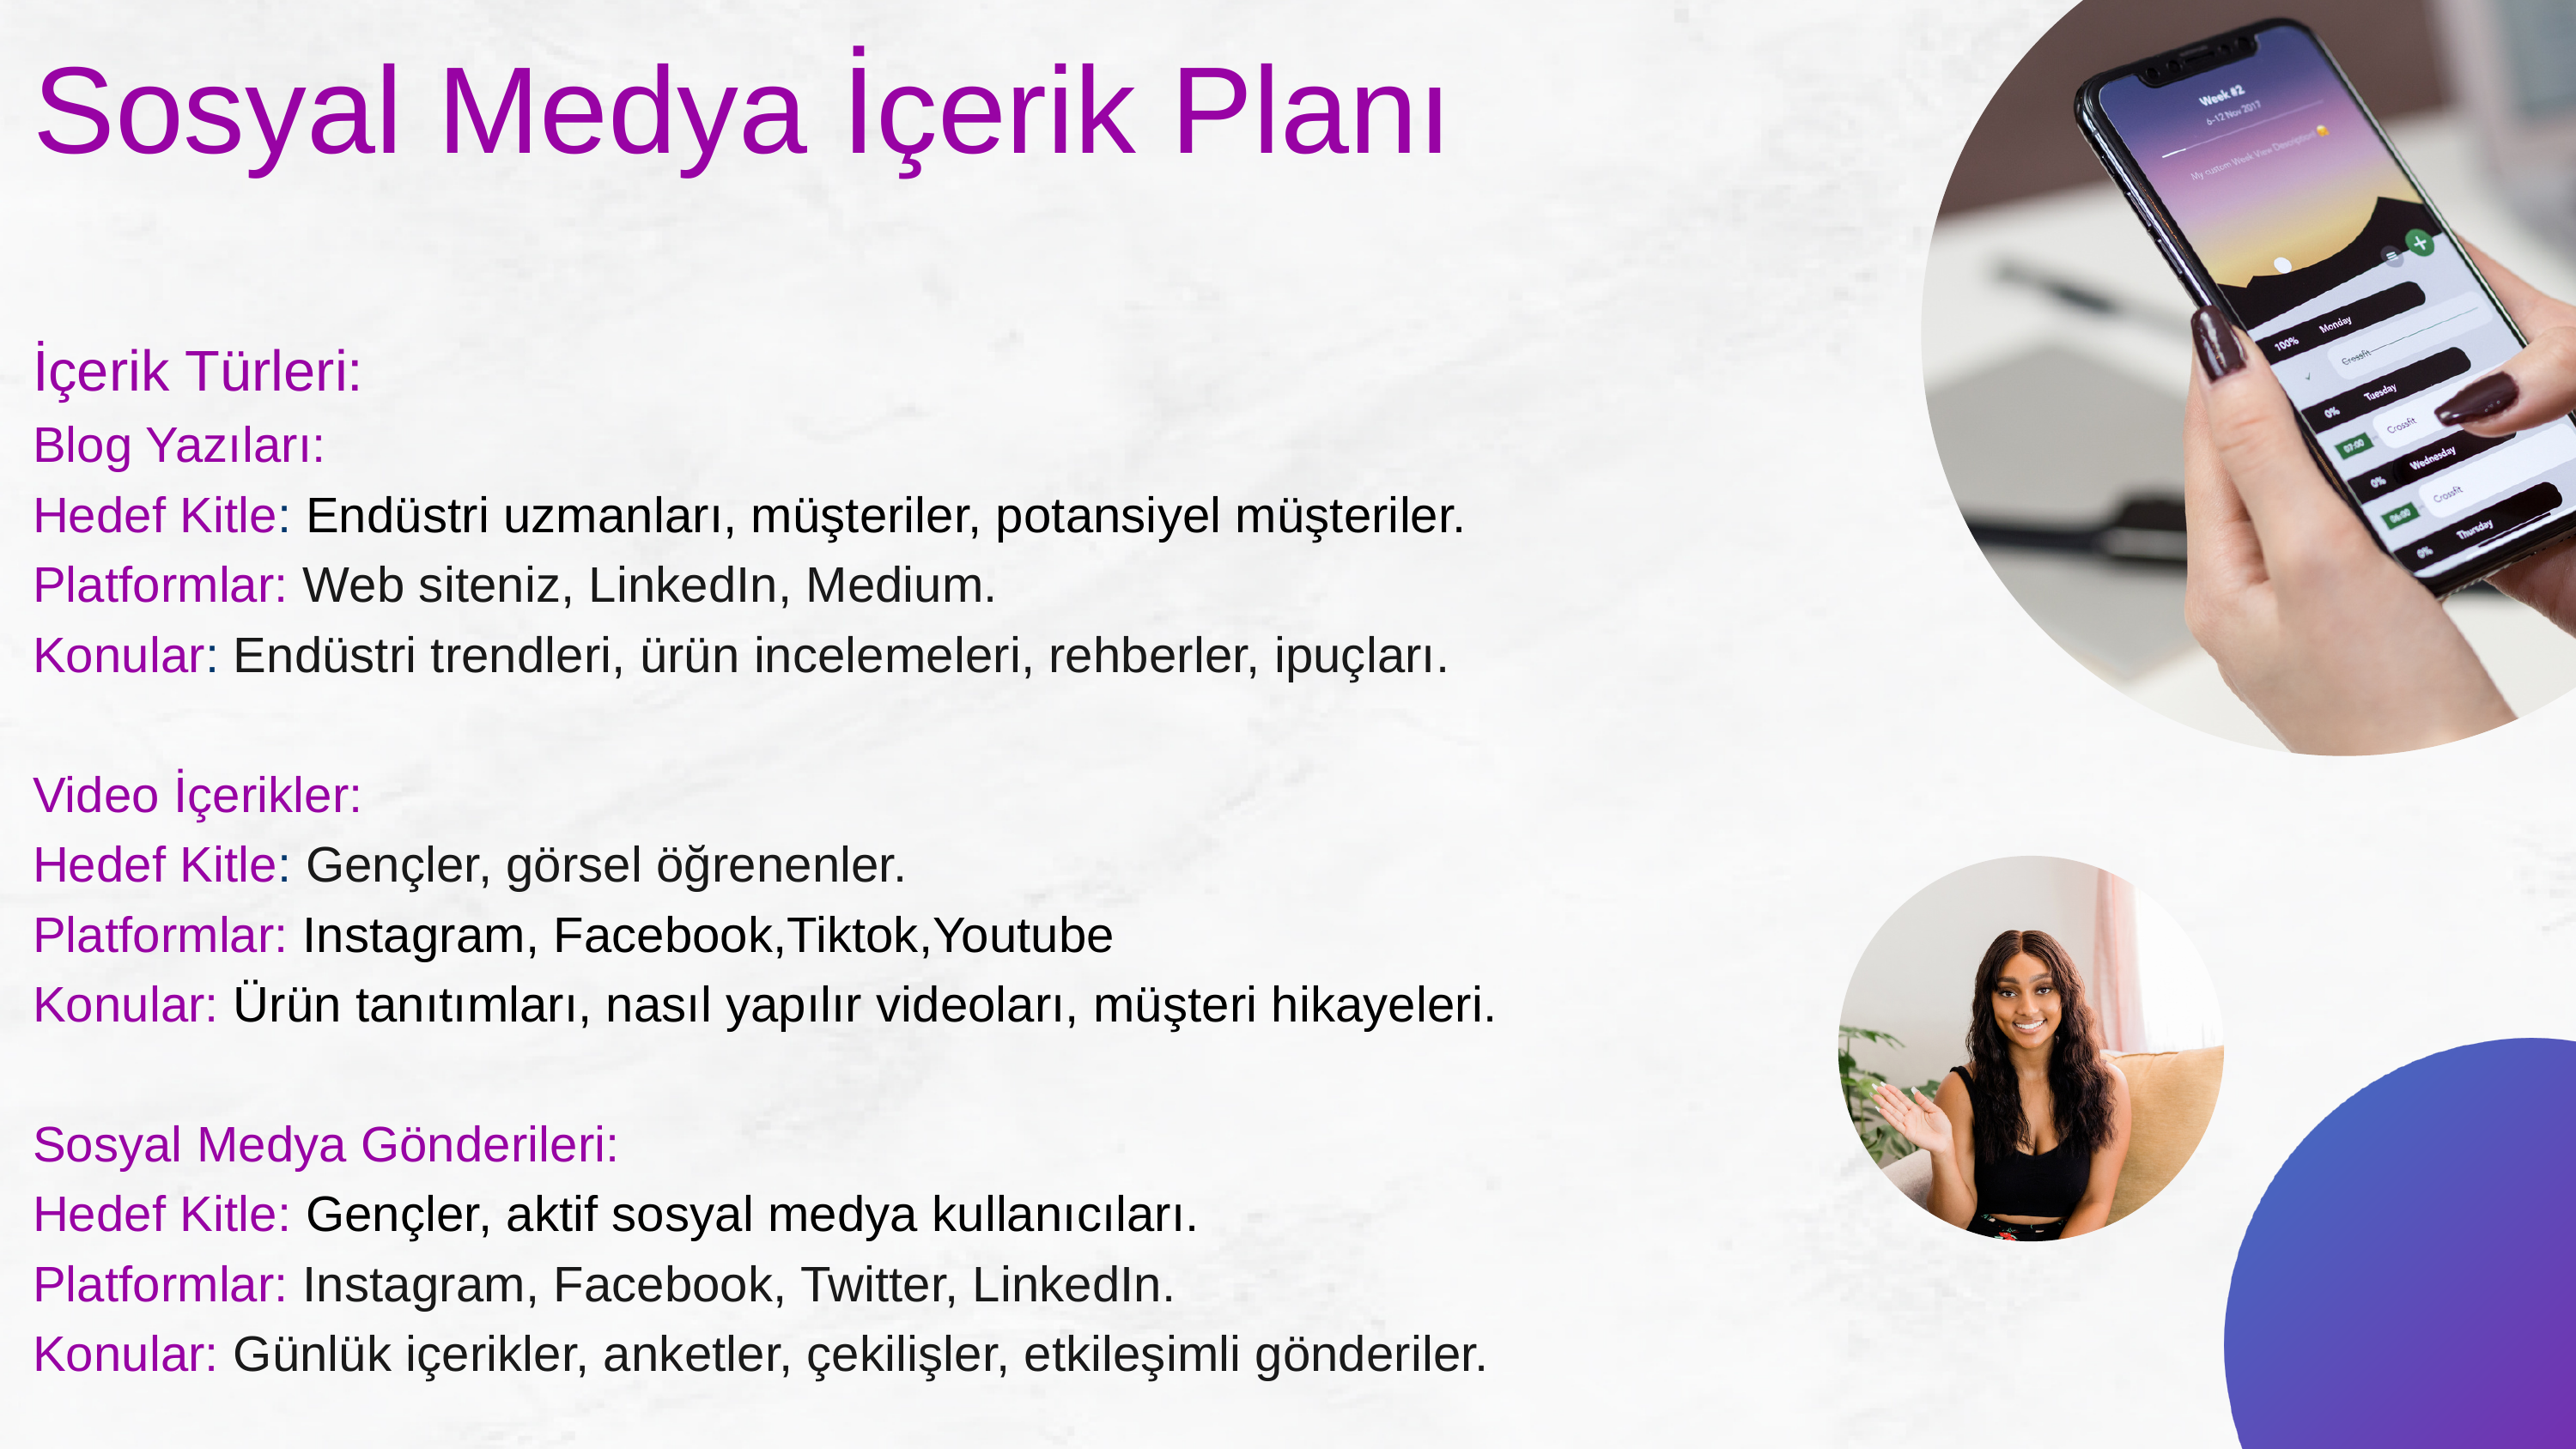

Sosyal Medya İçerik Planı
İçerik Türleri:
Blog Yazıları:
Hedef Kitle: Endüstri uzmanları, müşteriler, potansiyel müşteriler.
Platformlar: Web siteniz, LinkedIn, Medium.
Konular: Endüstri trendleri, ürün incelemeleri, rehberler, ipuçları.

Video İçerikler:
Hedef Kitle: Gençler, görsel öğrenenler.
Platformlar: Instagram, Facebook,Tiktok,Youtube
Konular: Ürün tanıtımları, nasıl yapılır videoları, müşteri hikayeleri.

Sosyal Medya Gönderileri:
Hedef Kitle: Gençler, aktif sosyal medya kullanıcıları.
Platformlar: Instagram, Facebook, Twitter, LinkedIn.
Konular: Günlük içerikler, anketler, çekilişler, etkileşimli gönderiler.